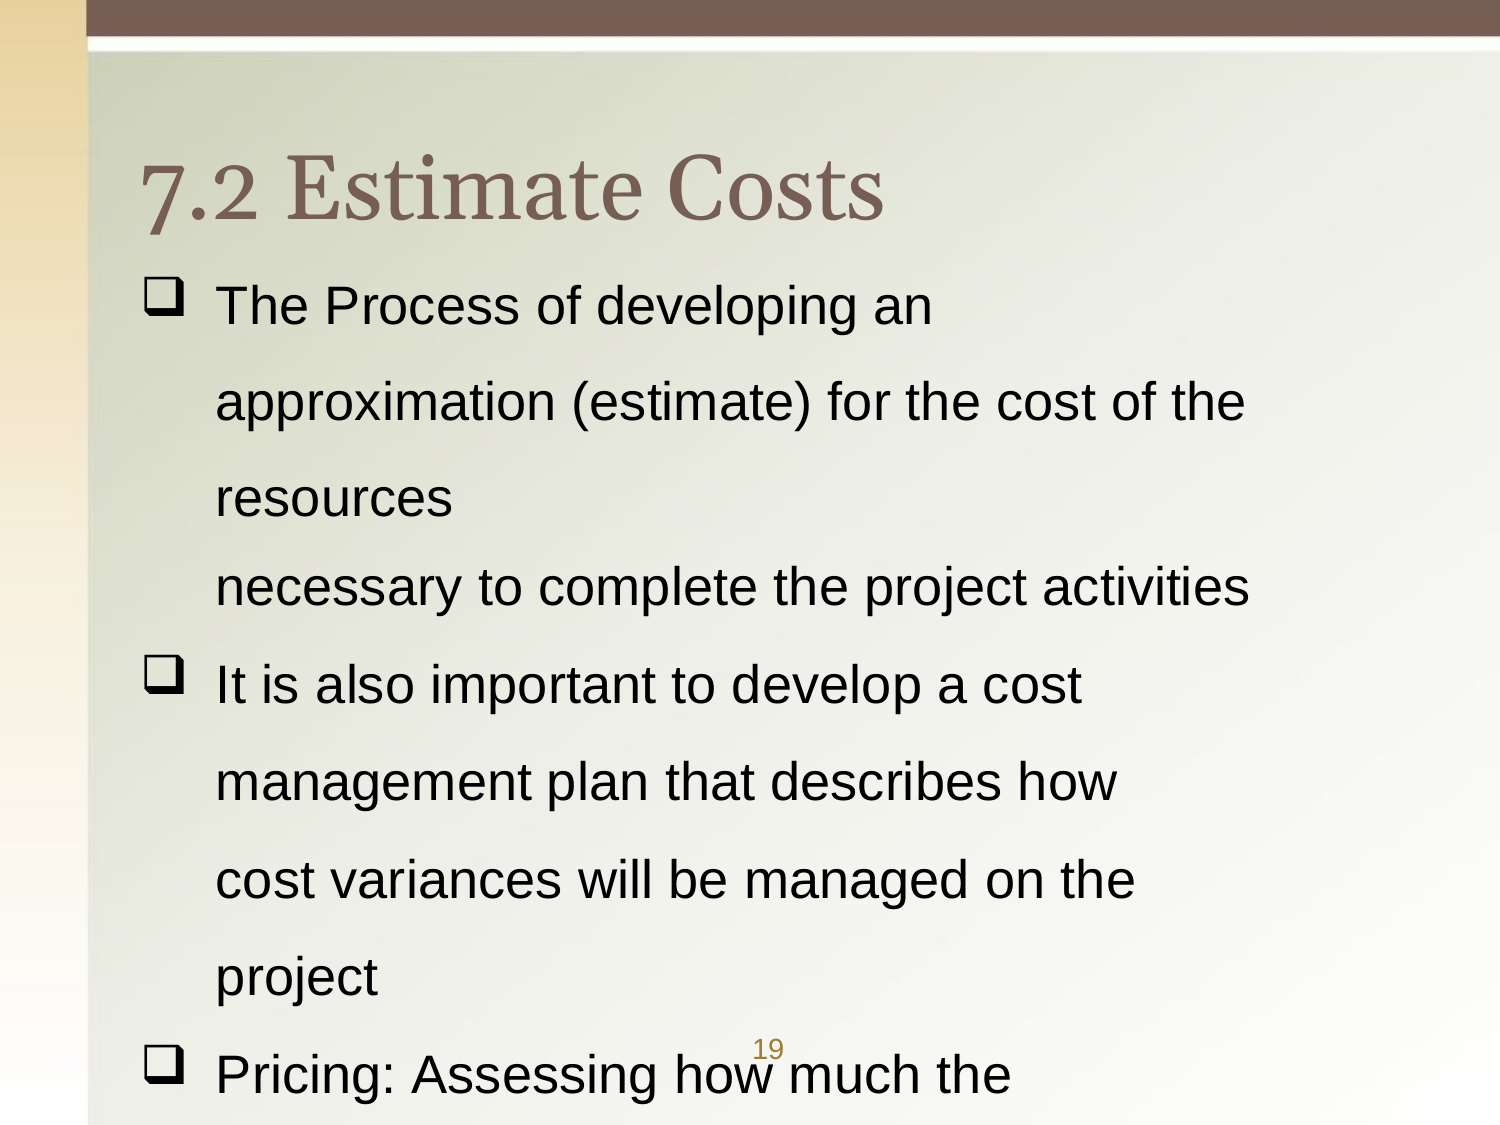

# 7.2 Estimate Costs
The Process of developing an approximation (estimate) for the cost of the resources
necessary to complete the project activities
It is also important to develop a cost management plan that describes how cost variances will be managed on the project
Pricing: Assessing how much the organization will charge for the product or service
19